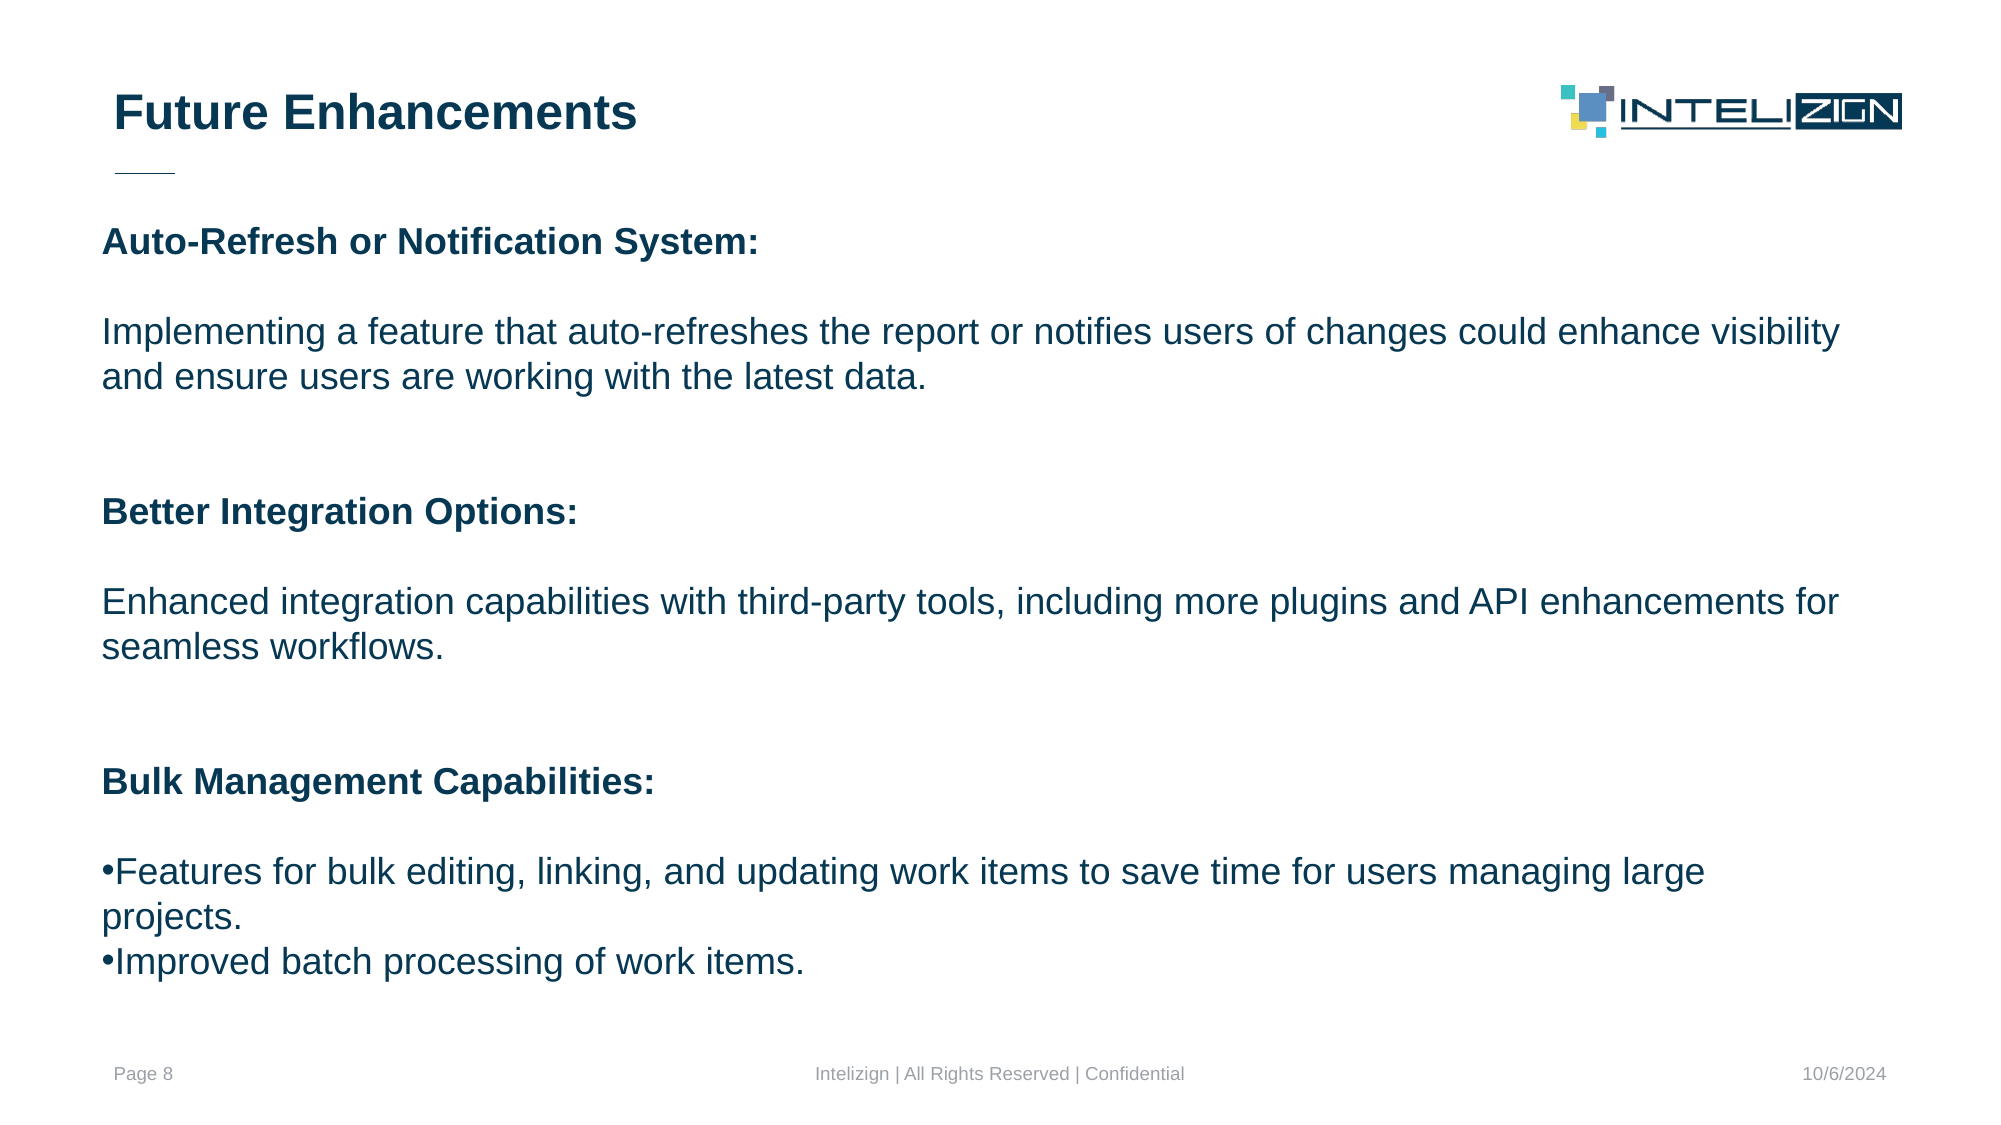

# Future Enhancements
Auto-Refresh or Notification System:

Implementing a feature that auto-refreshes the report or notifies users of changes could enhance visibility and ensure users are working with the latest data.

Better Integration Options:

Enhanced integration capabilities with third-party tools, including more plugins and API enhancements for seamless workflows.

Bulk Management Capabilities:

Features for bulk editing, linking, and updating work items to save time for users managing large projects.
Improved batch processing of work items.
Page 8
Intelizign | All Rights Reserved | Confidential
10/6/2024